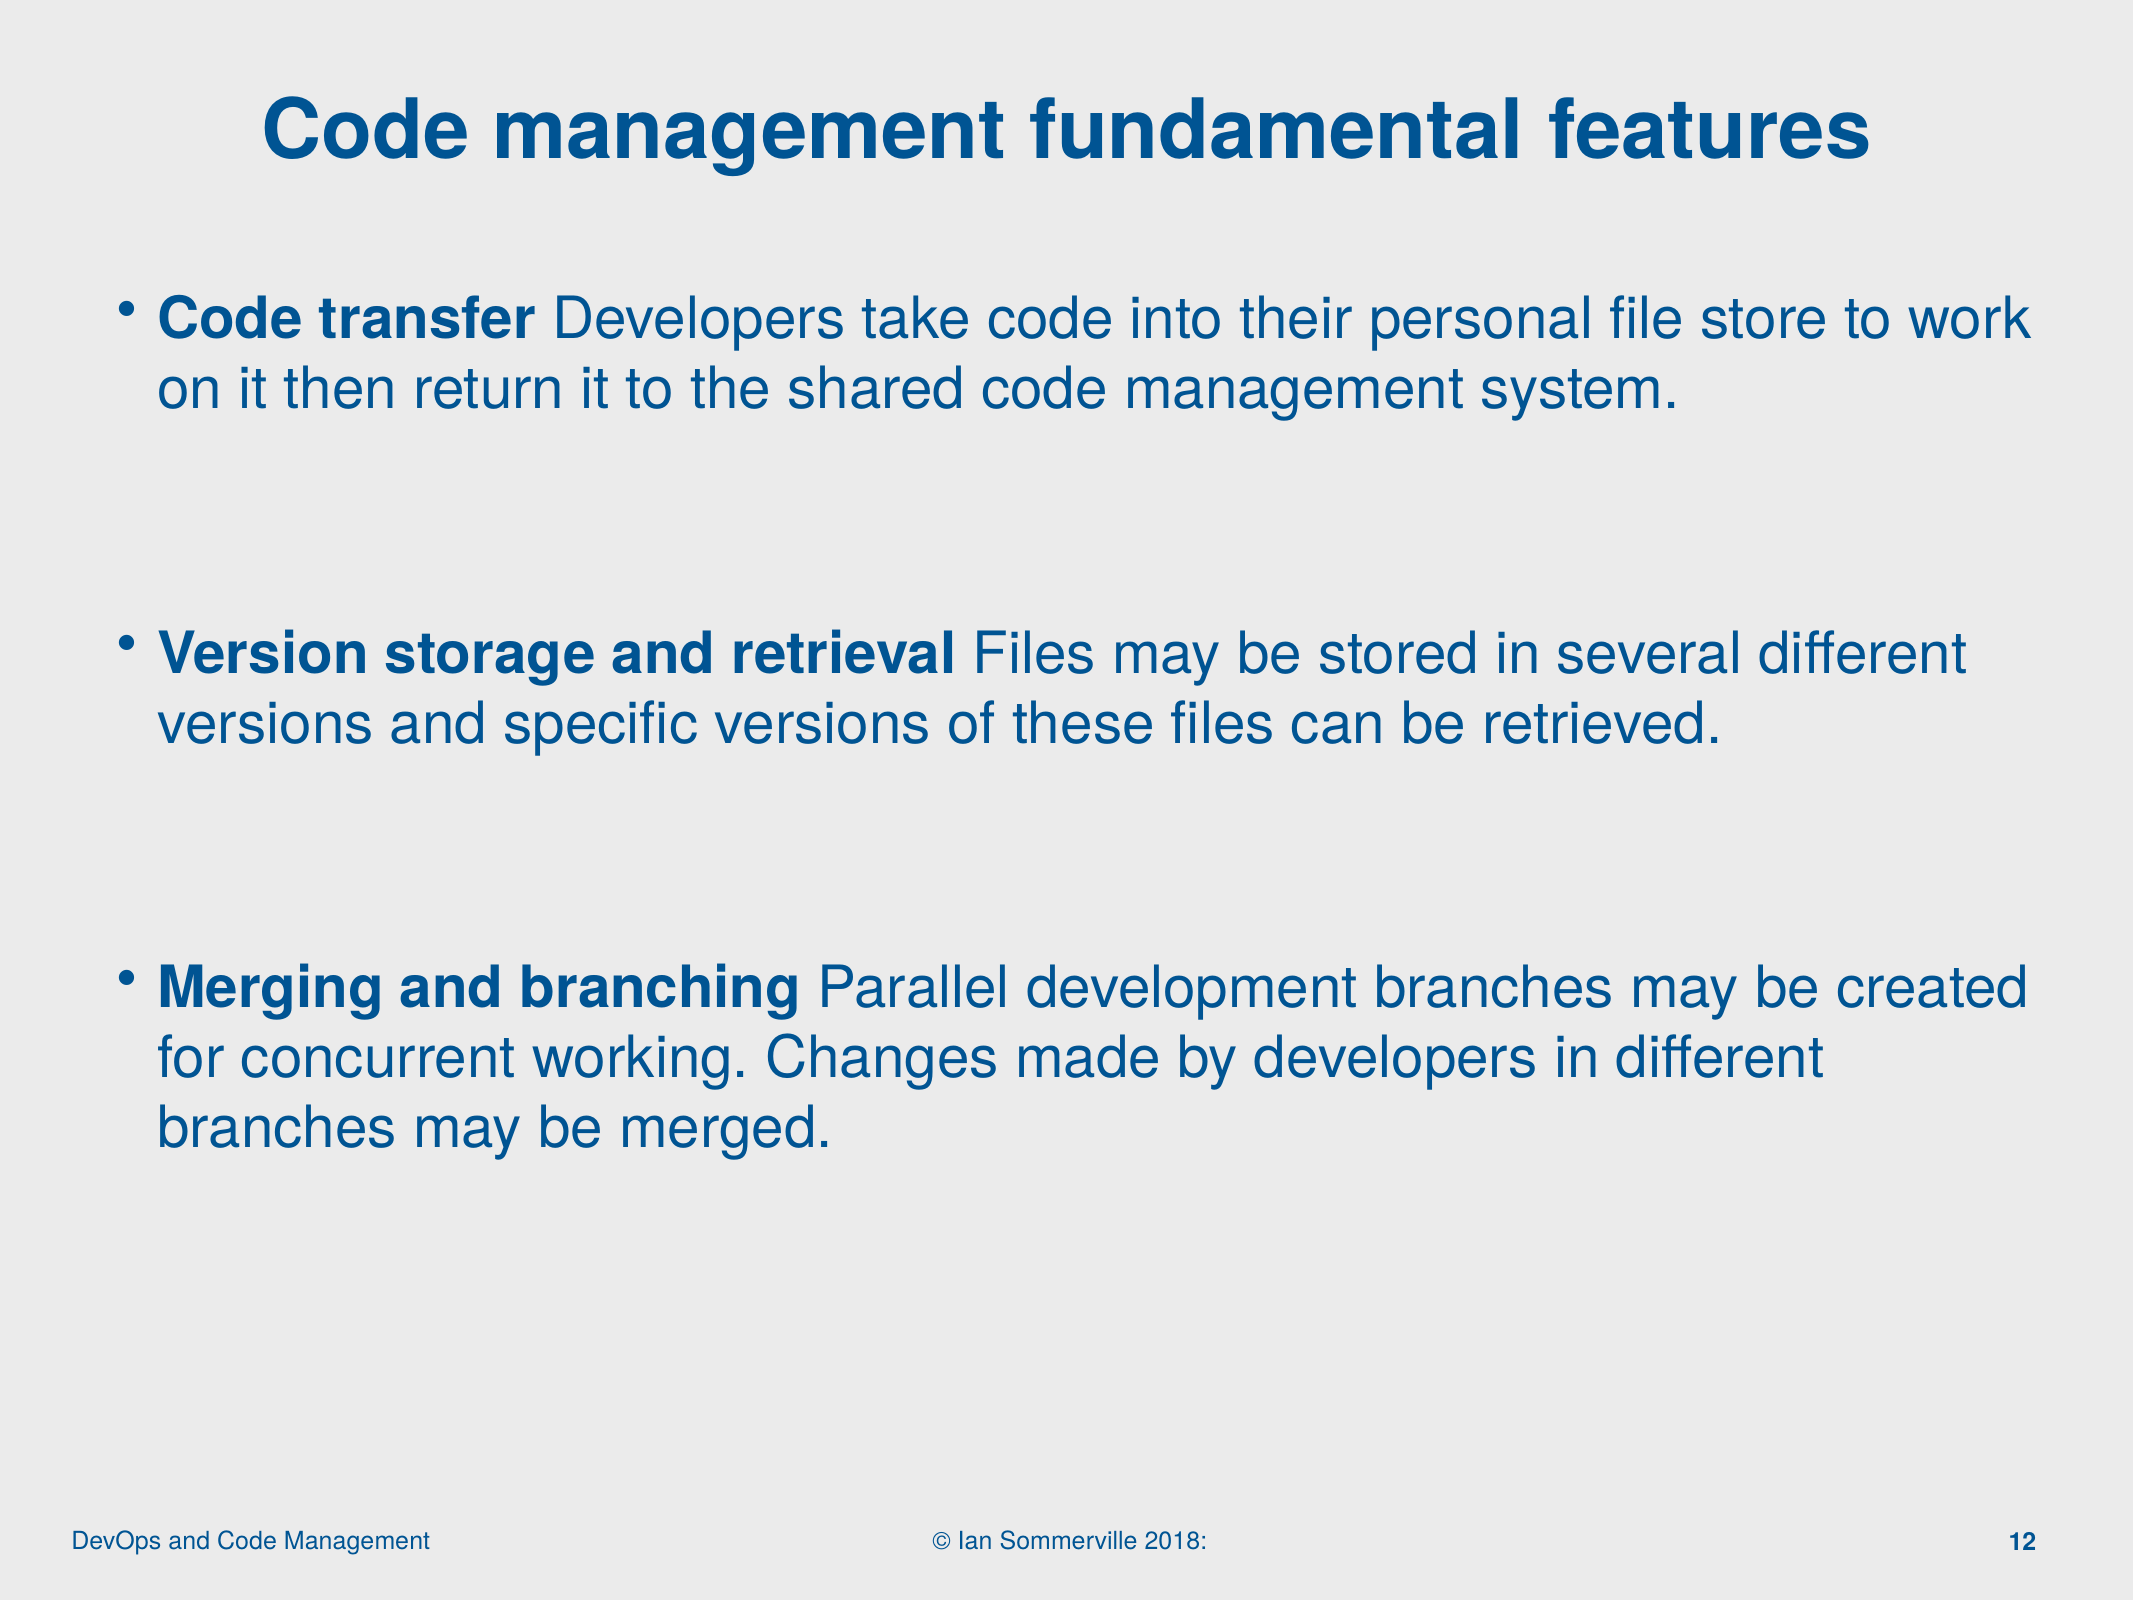

# Code management fundamental features
Code transfer Developers take code into their personal file store to work on it then return it to the shared code management system.

Version storage and retrieval Files may be stored in several different versions and specific versions of these files can be retrieved.

Merging and branching Parallel development branches may be created for concurrent working. Changes made by developers in different branches may be merged.
12